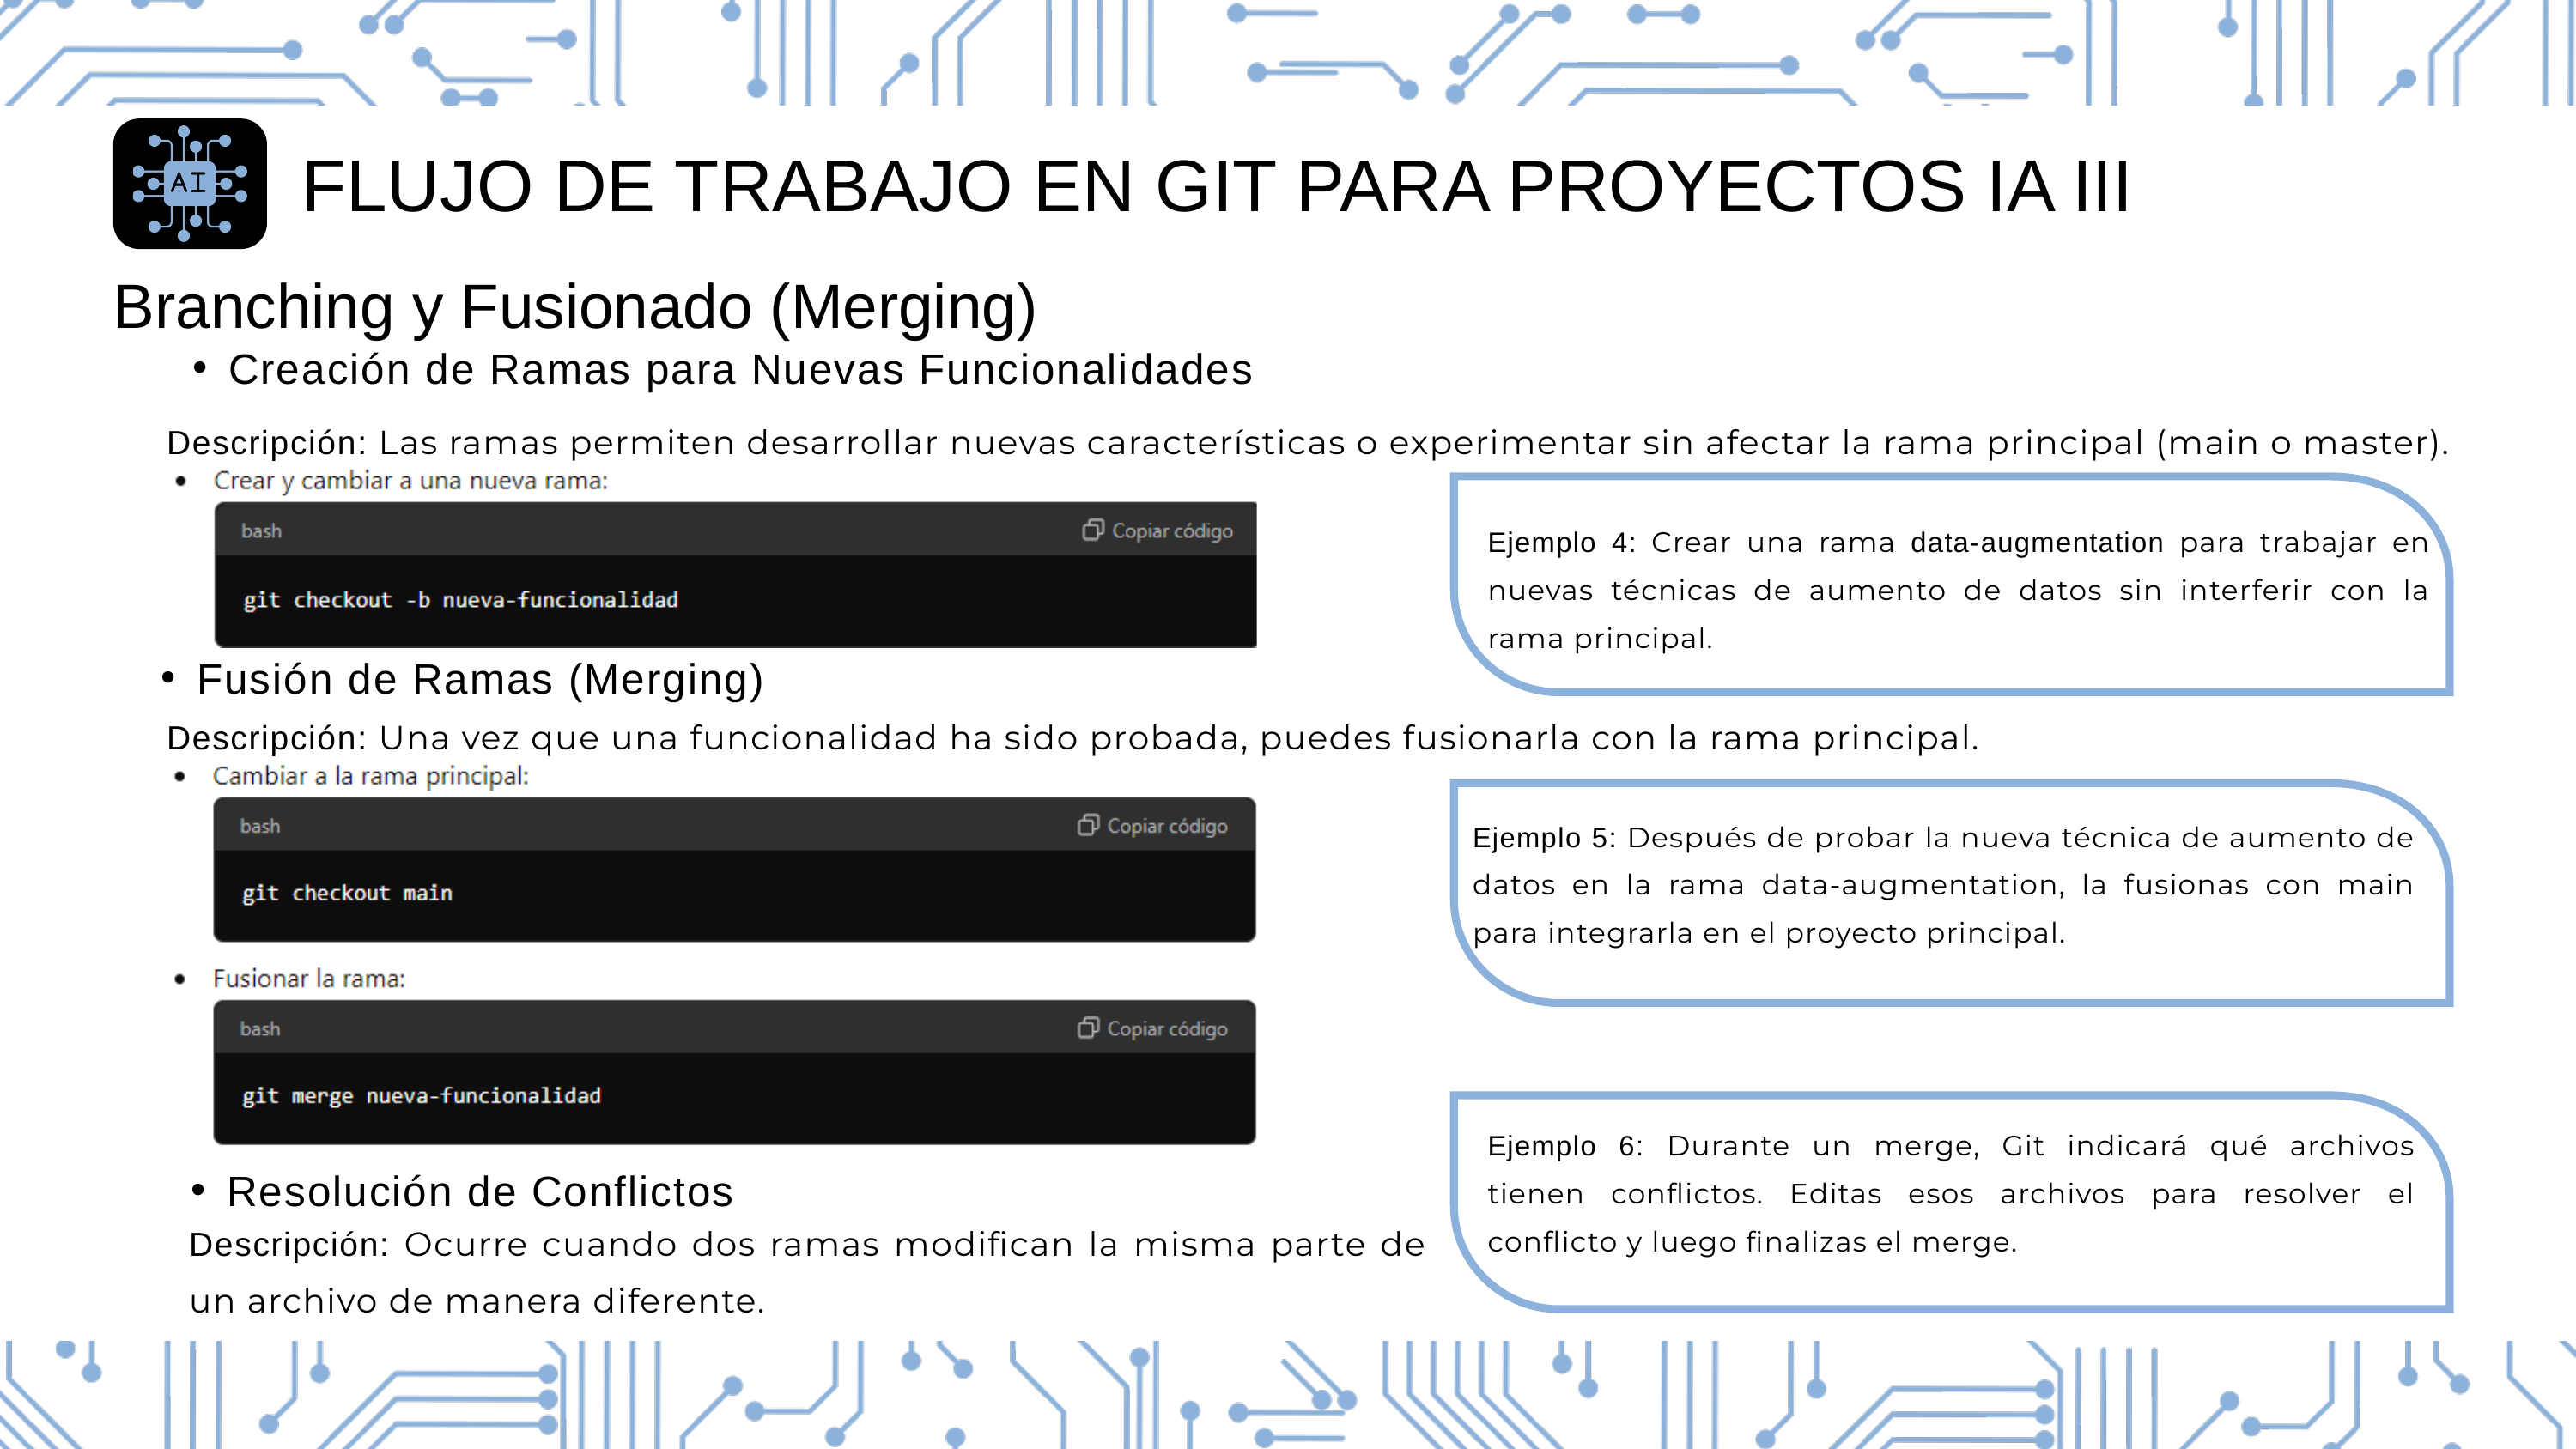

FLUJO DE TRABAJO EN GIT PARA PROYECTOS IA III

Branching y Fusionado (Merging)
Creación de Ramas para Nuevas Funcionalidades
Descripción: Las ramas permiten desarrollar nuevas características o experimentar sin afectar la rama principal (main o master).

Ejemplo 4: Crear una rama data-augmentation para trabajar en nuevas técnicas de aumento de datos sin interferir con la rama principal.
Fusión de Ramas (Merging)
Descripción: Una vez que una funcionalidad ha sido probada, puedes fusionarla con la rama principal.

Ejemplo 5: Después de probar la nueva técnica de aumento de datos en la rama data-augmentation, la fusionas con main para integrarla en el proyecto principal.

Ejemplo 6: Durante un merge, Git indicará qué archivos tienen conflictos. Editas esos archivos para resolver el conflicto y luego finalizas el merge.

Resolución de Conflictos
Descripción: Ocurre cuando dos ramas modifican la misma parte de un archivo de manera diferente.